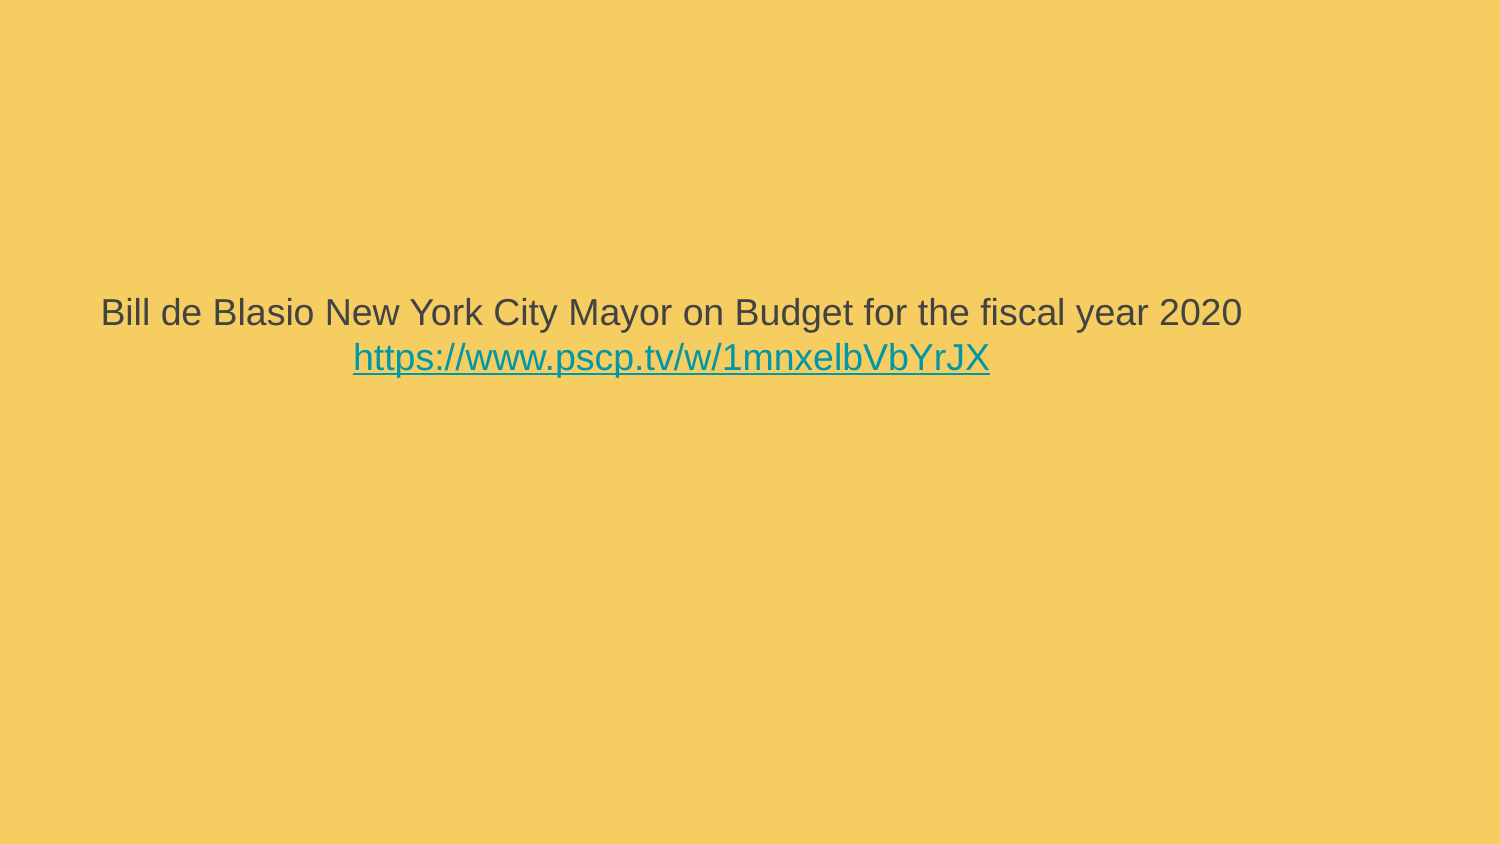

# Bill de Blasio New York City Mayor on Budget for the fiscal year 2020 https://www.pscp.tv/w/1mnxelbVbYrJX